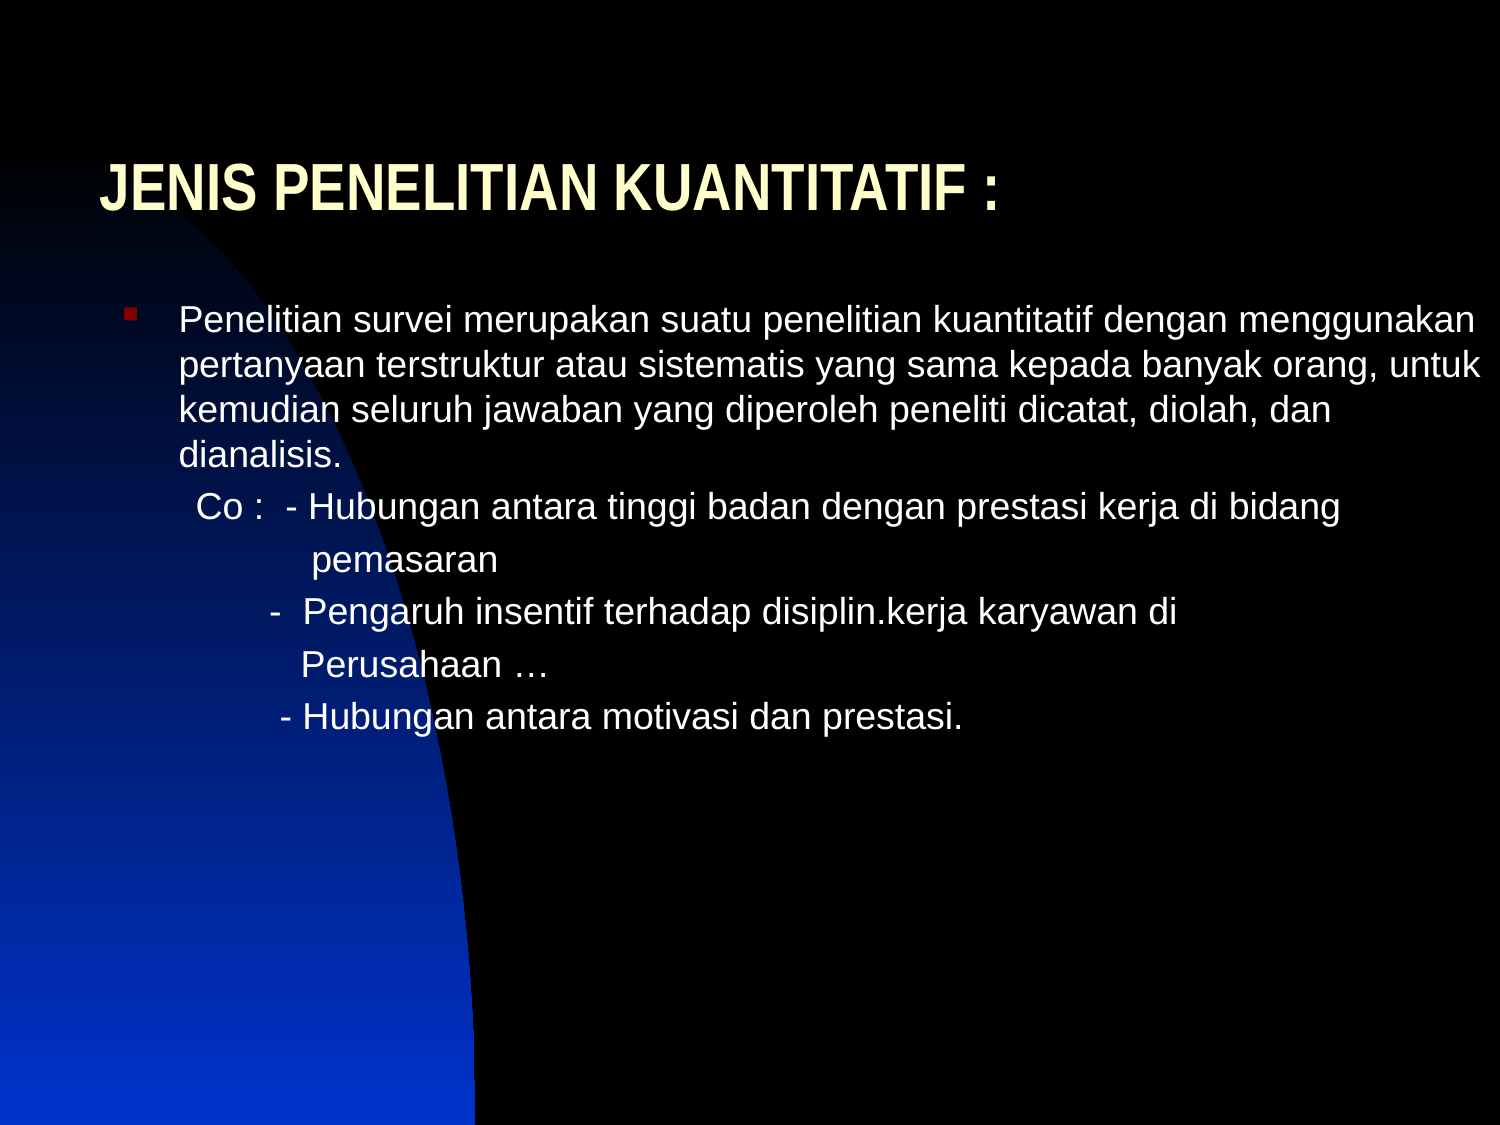

# JENIS PENELITIAN KUANTITATIF :
Penelitian survei merupakan suatu penelitian kuantitatif dengan menggunakan pertanyaan terstruktur atau sistematis yang sama kepada banyak orang, untuk kemudian seluruh jawaban yang diperoleh peneliti dicatat, diolah, dan dianalisis.
       Co :  - Hubungan antara tinggi badan dengan prestasi kerja di bidang
                  pemasaran
              -  Pengaruh insentif terhadap disiplin.kerja karyawan di
                 Perusahaan …
               - Hubungan antara motivasi dan prestasi.